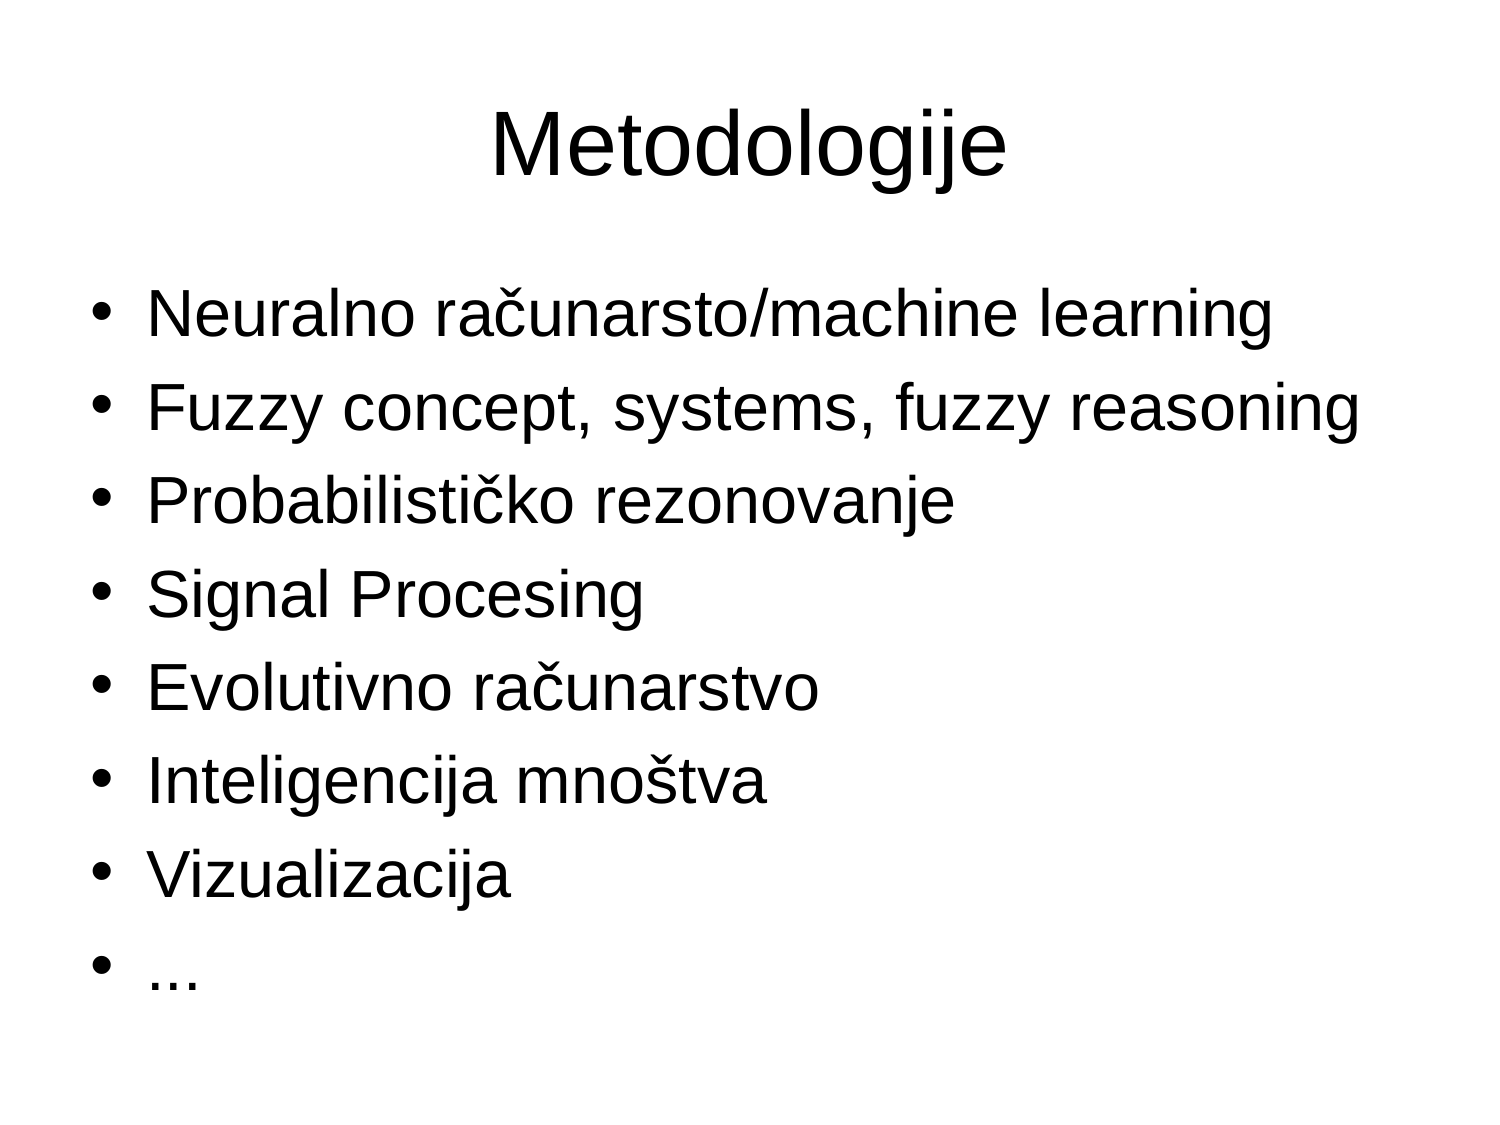

# Metodologije
Neuralno računarsto/machine learning
Fuzzy concept, systems, fuzzy reasoning
Probabilističko rezonovanje
Signal Procesing
Evolutivno računarstvo
Inteligencija mnoštva
Vizualizacija
...